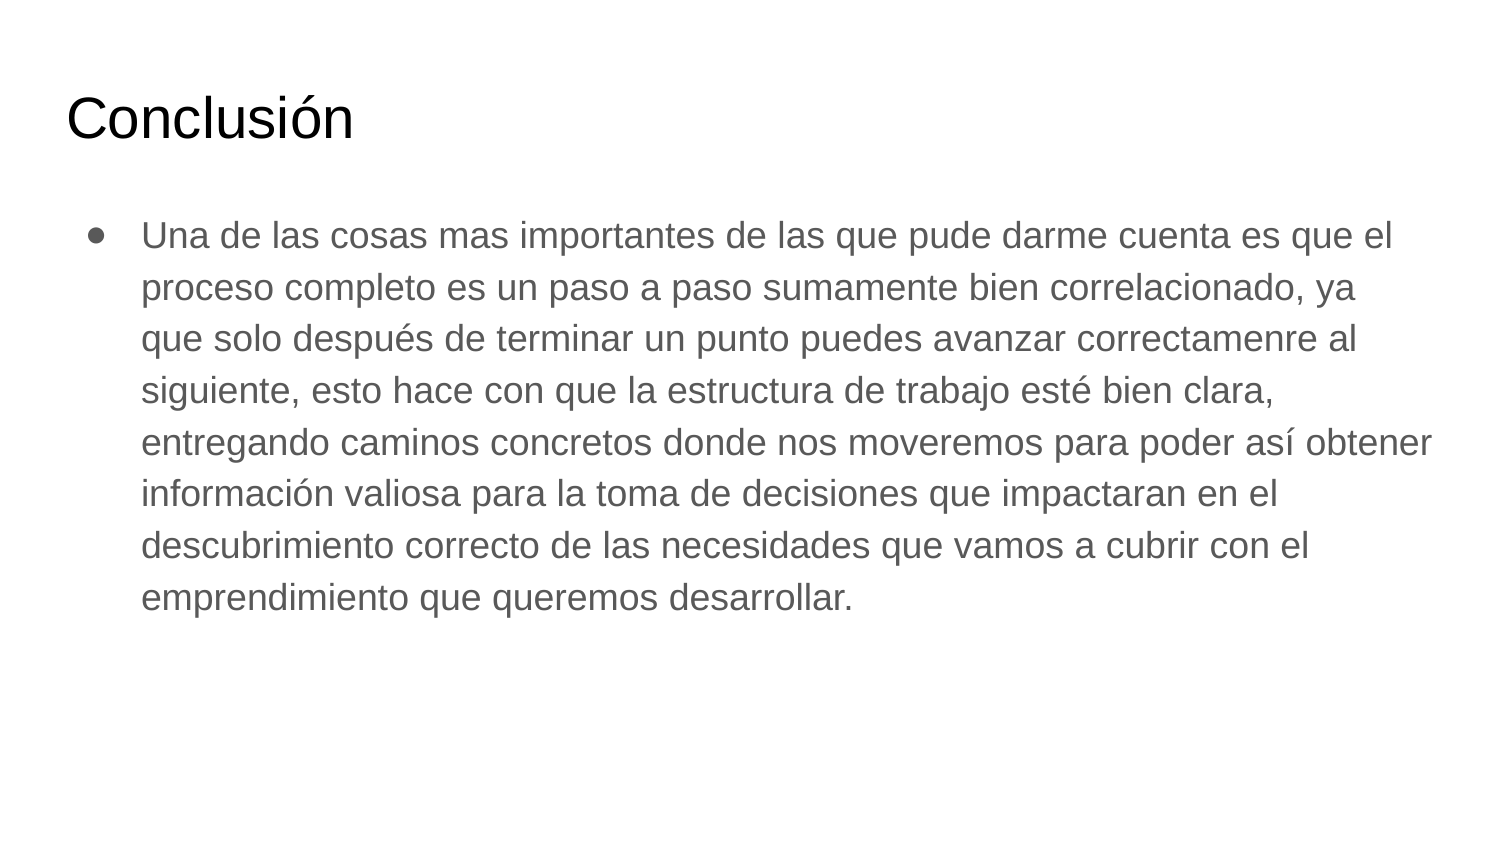

# Conclusión
Una de las cosas mas importantes de las que pude darme cuenta es que el proceso completo es un paso a paso sumamente bien correlacionado, ya que solo después de terminar un punto puedes avanzar correctamenre al siguiente, esto hace con que la estructura de trabajo esté bien clara, entregando caminos concretos donde nos moveremos para poder así obtener información valiosa para la toma de decisiones que impactaran en el descubrimiento correcto de las necesidades que vamos a cubrir con el emprendimiento que queremos desarrollar.